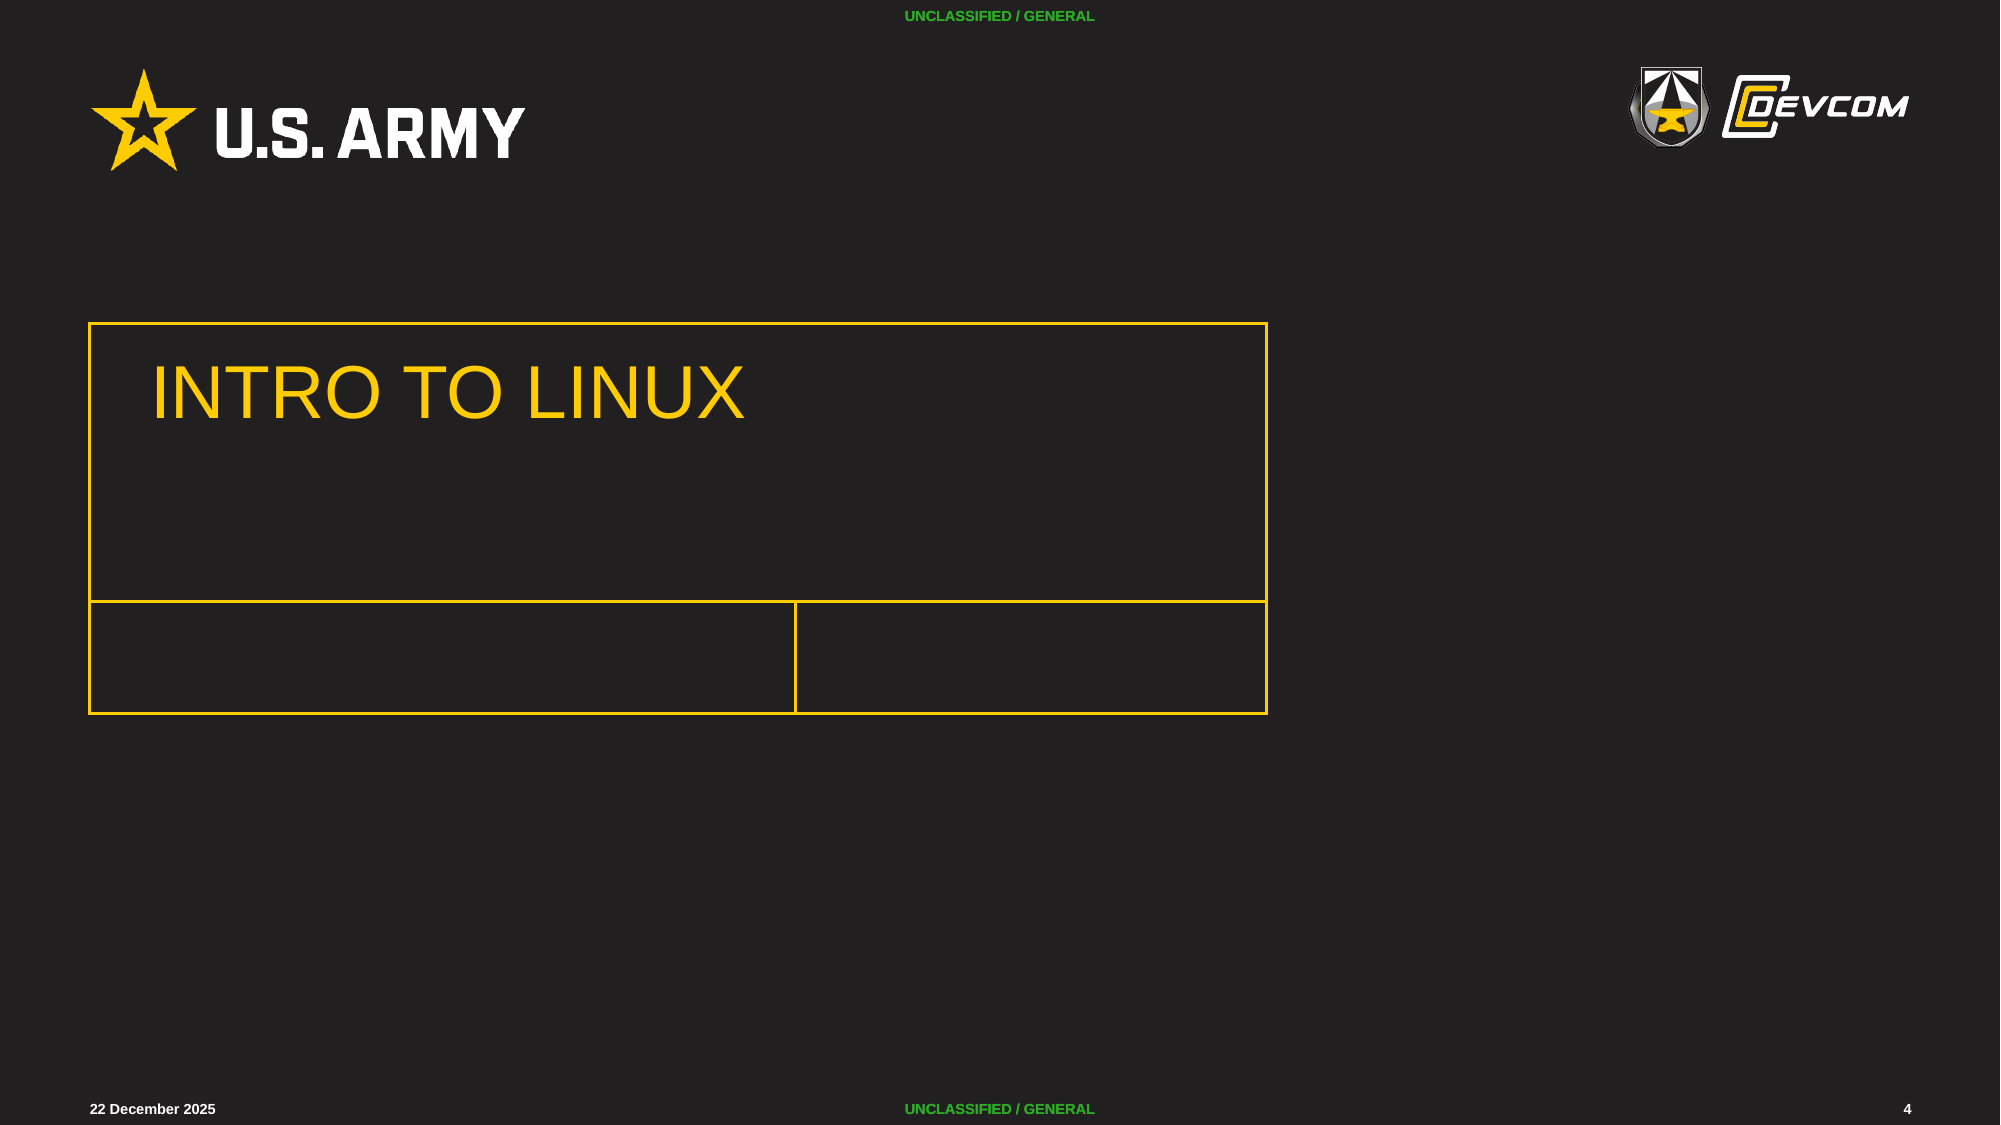

# INTRO TO LINUX

22 December 2025
4